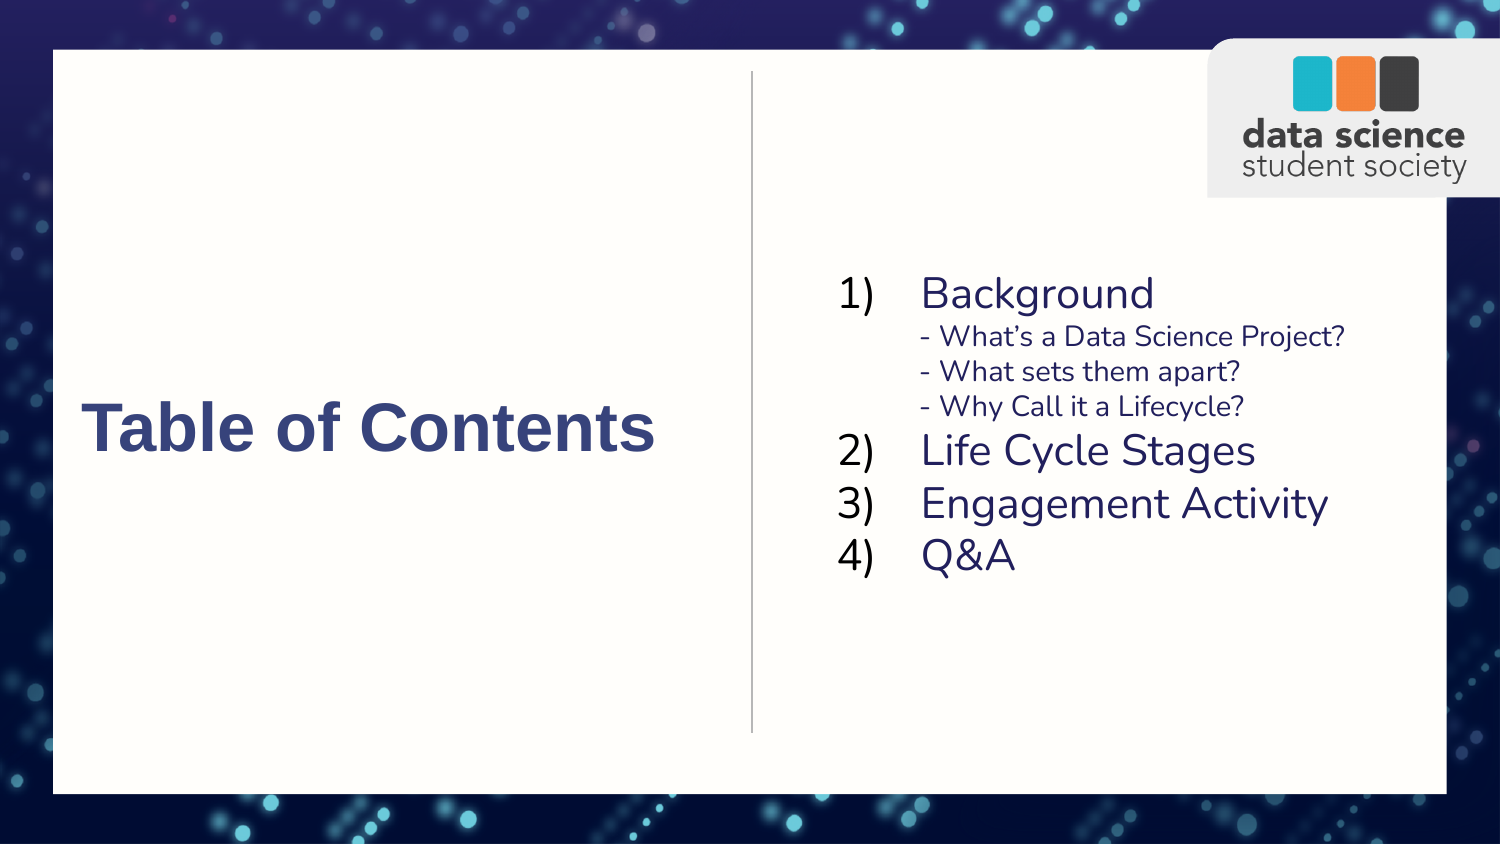

Background
           - What’s a Data Science Project?
           - What sets them apart?
           - Why Call it a Lifecycle?
Life Cycle Stages
Engagement Activity
Q&A